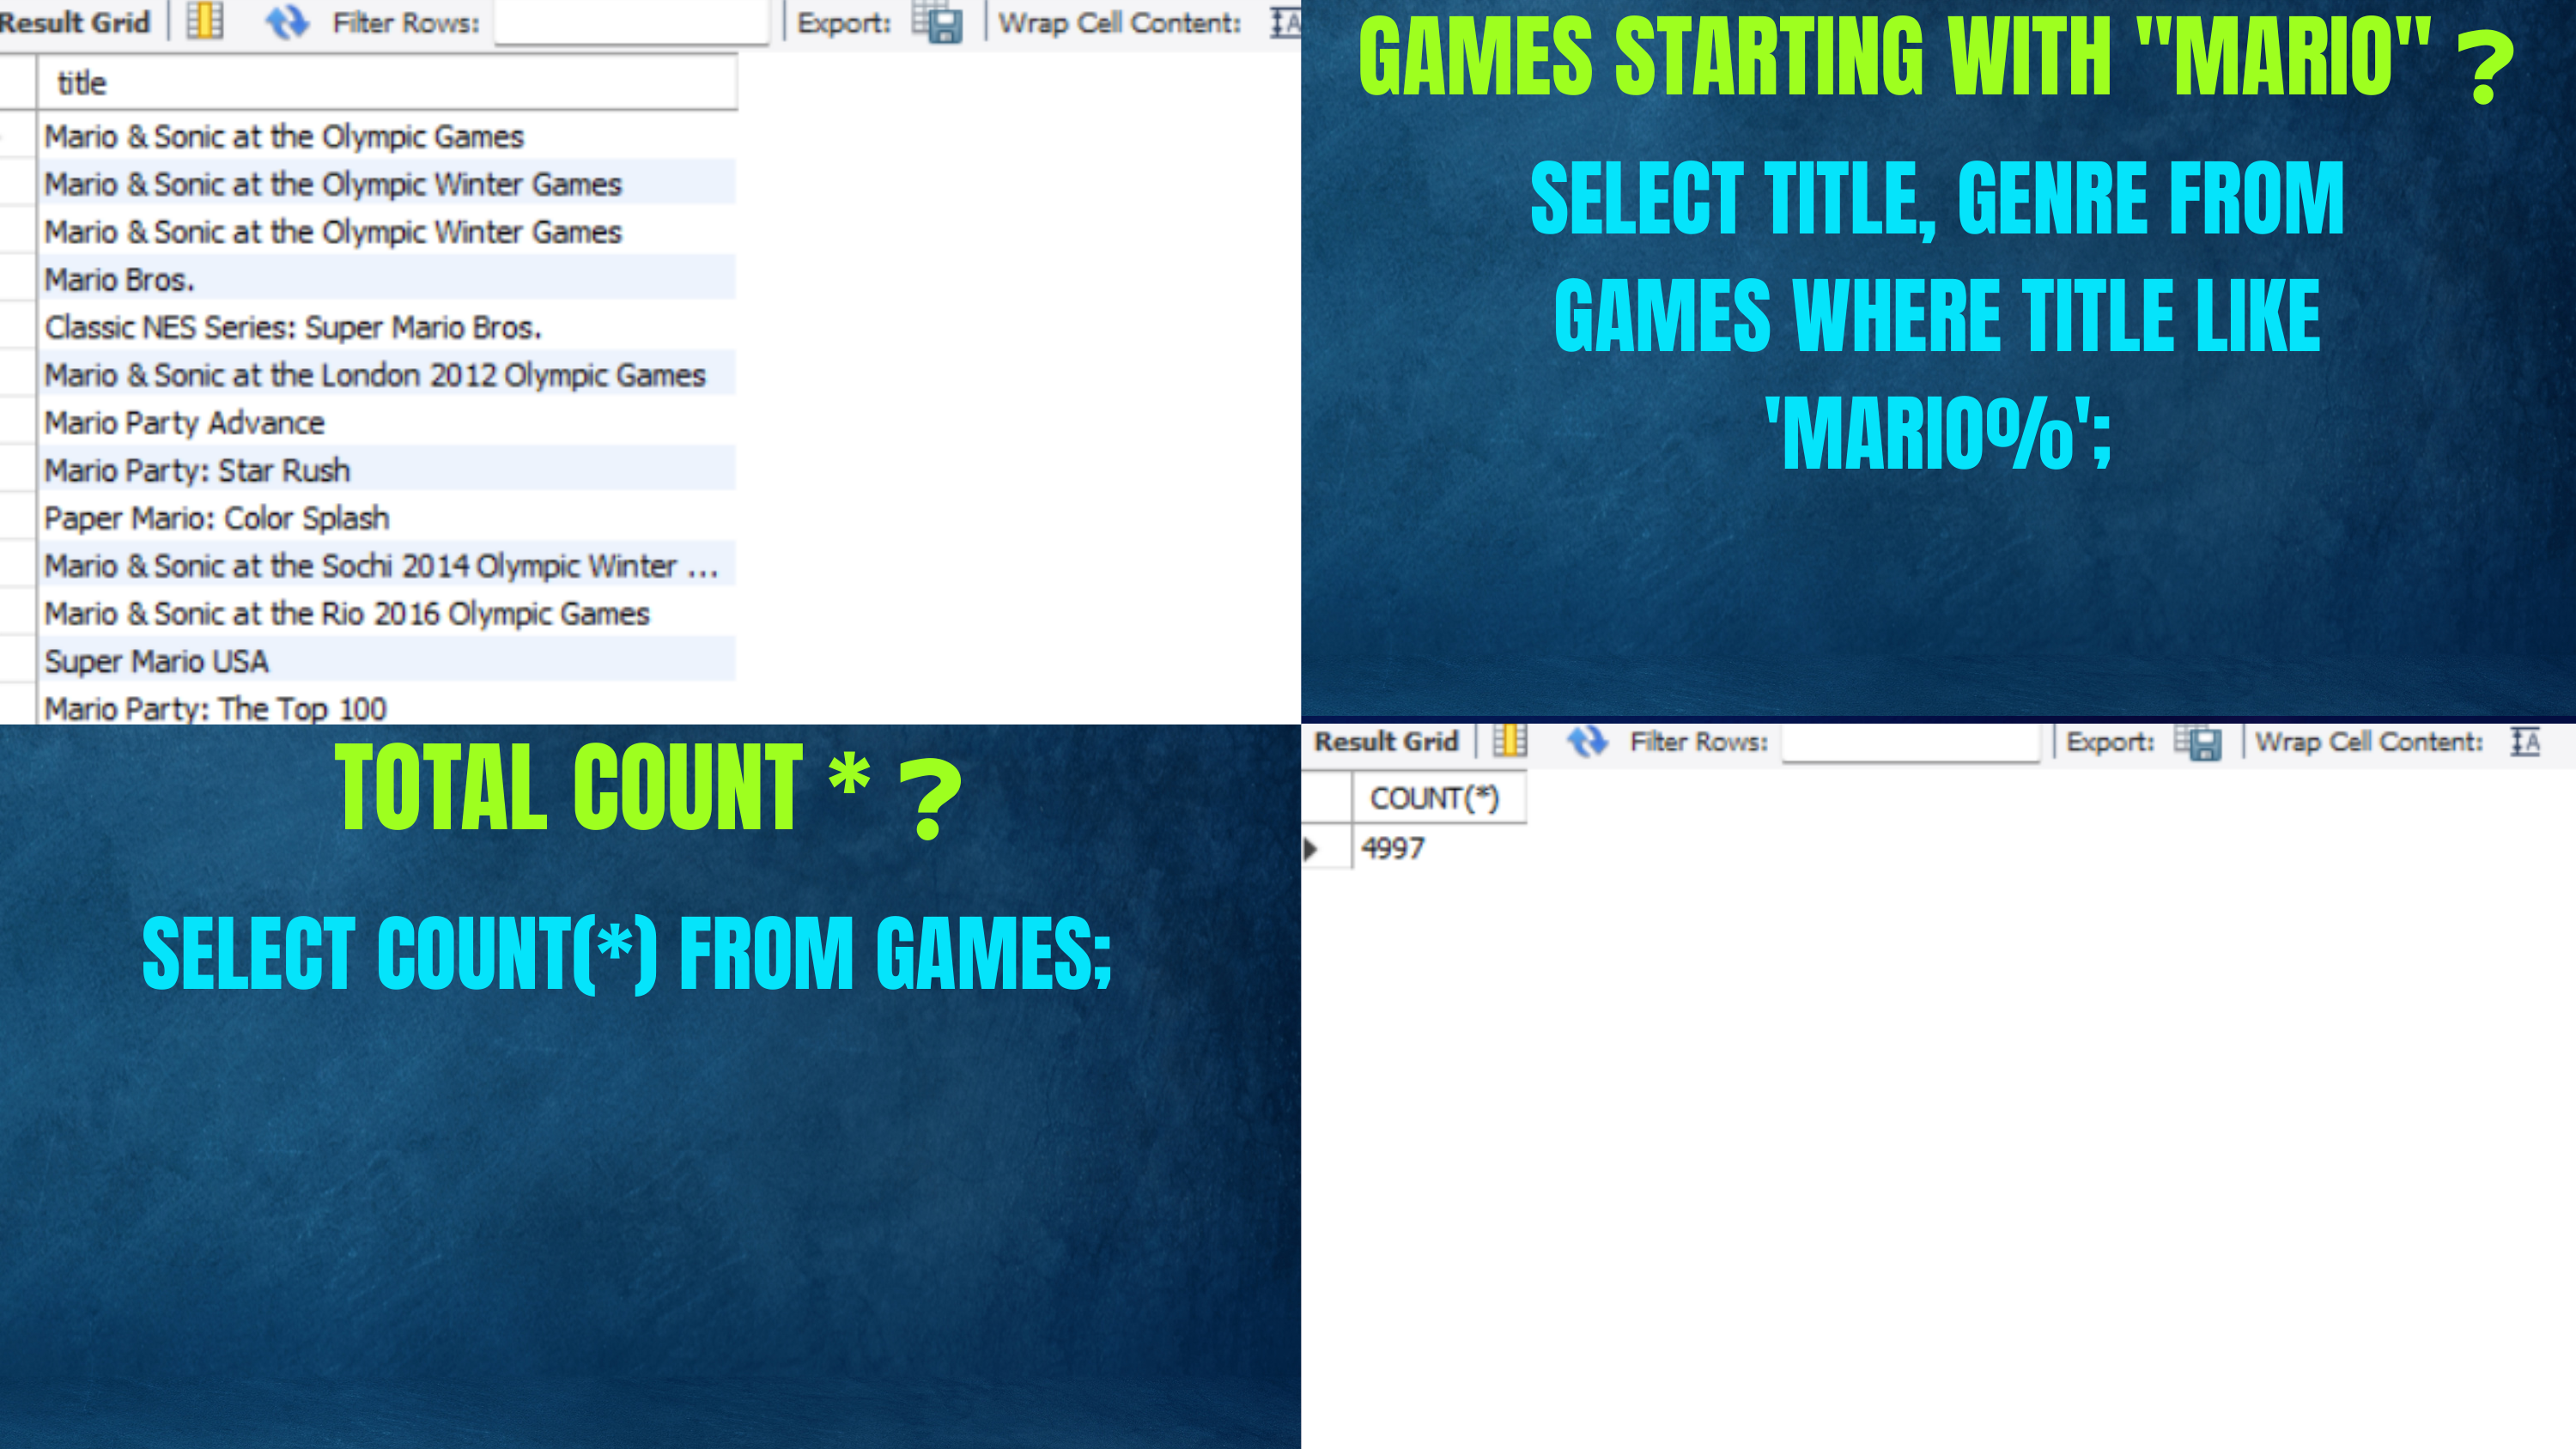

GAMES STARTING WITH "MARIO" ❓
SELECT TITLE, GENRE FROM GAMES WHERE TITLE LIKE 'MARIO%';
TOTAL COUNT * ❓

SELECT COUNT(*) FROM GAMES;